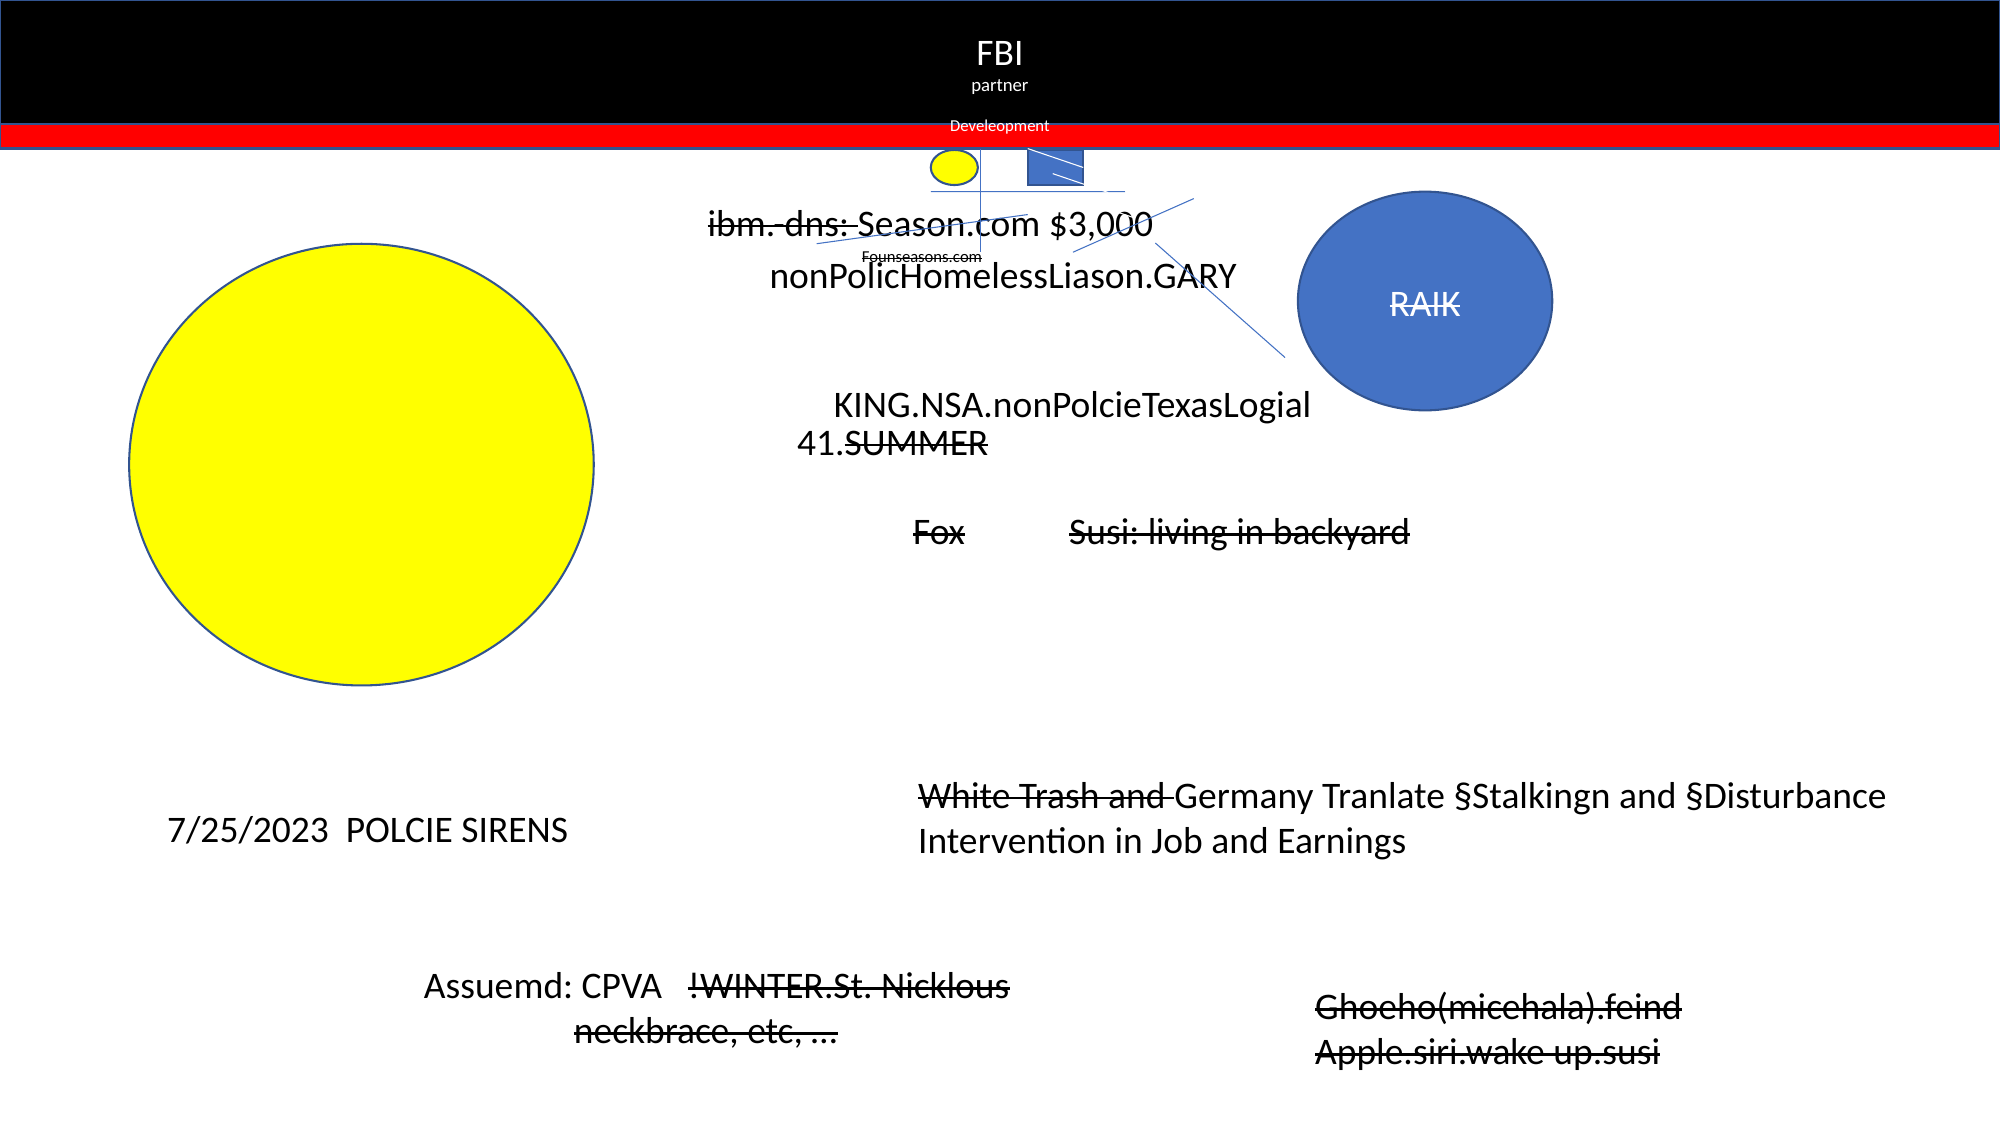

FBI
partner
Develeopment

ibm.-dns: Season.com $3,000
RAIK
Founseasons.com

nonPolicHomelessLiason.GARY
KING.NSA.nonPolcieTexasLogial
41.SUMMER
Fox
Susi: living in backyard
White Trash and Germany Tranlate §Stalkingn and §Disturbance
Intervention in Job and Earnings
7/25/2023  POLCIE SIRENS
Assuemd: CPVA   !WINTER.St. Nicklous
	neckbrace, etc, …
Ghoeho(micehala).feind
Apple.siri.wake up.susi